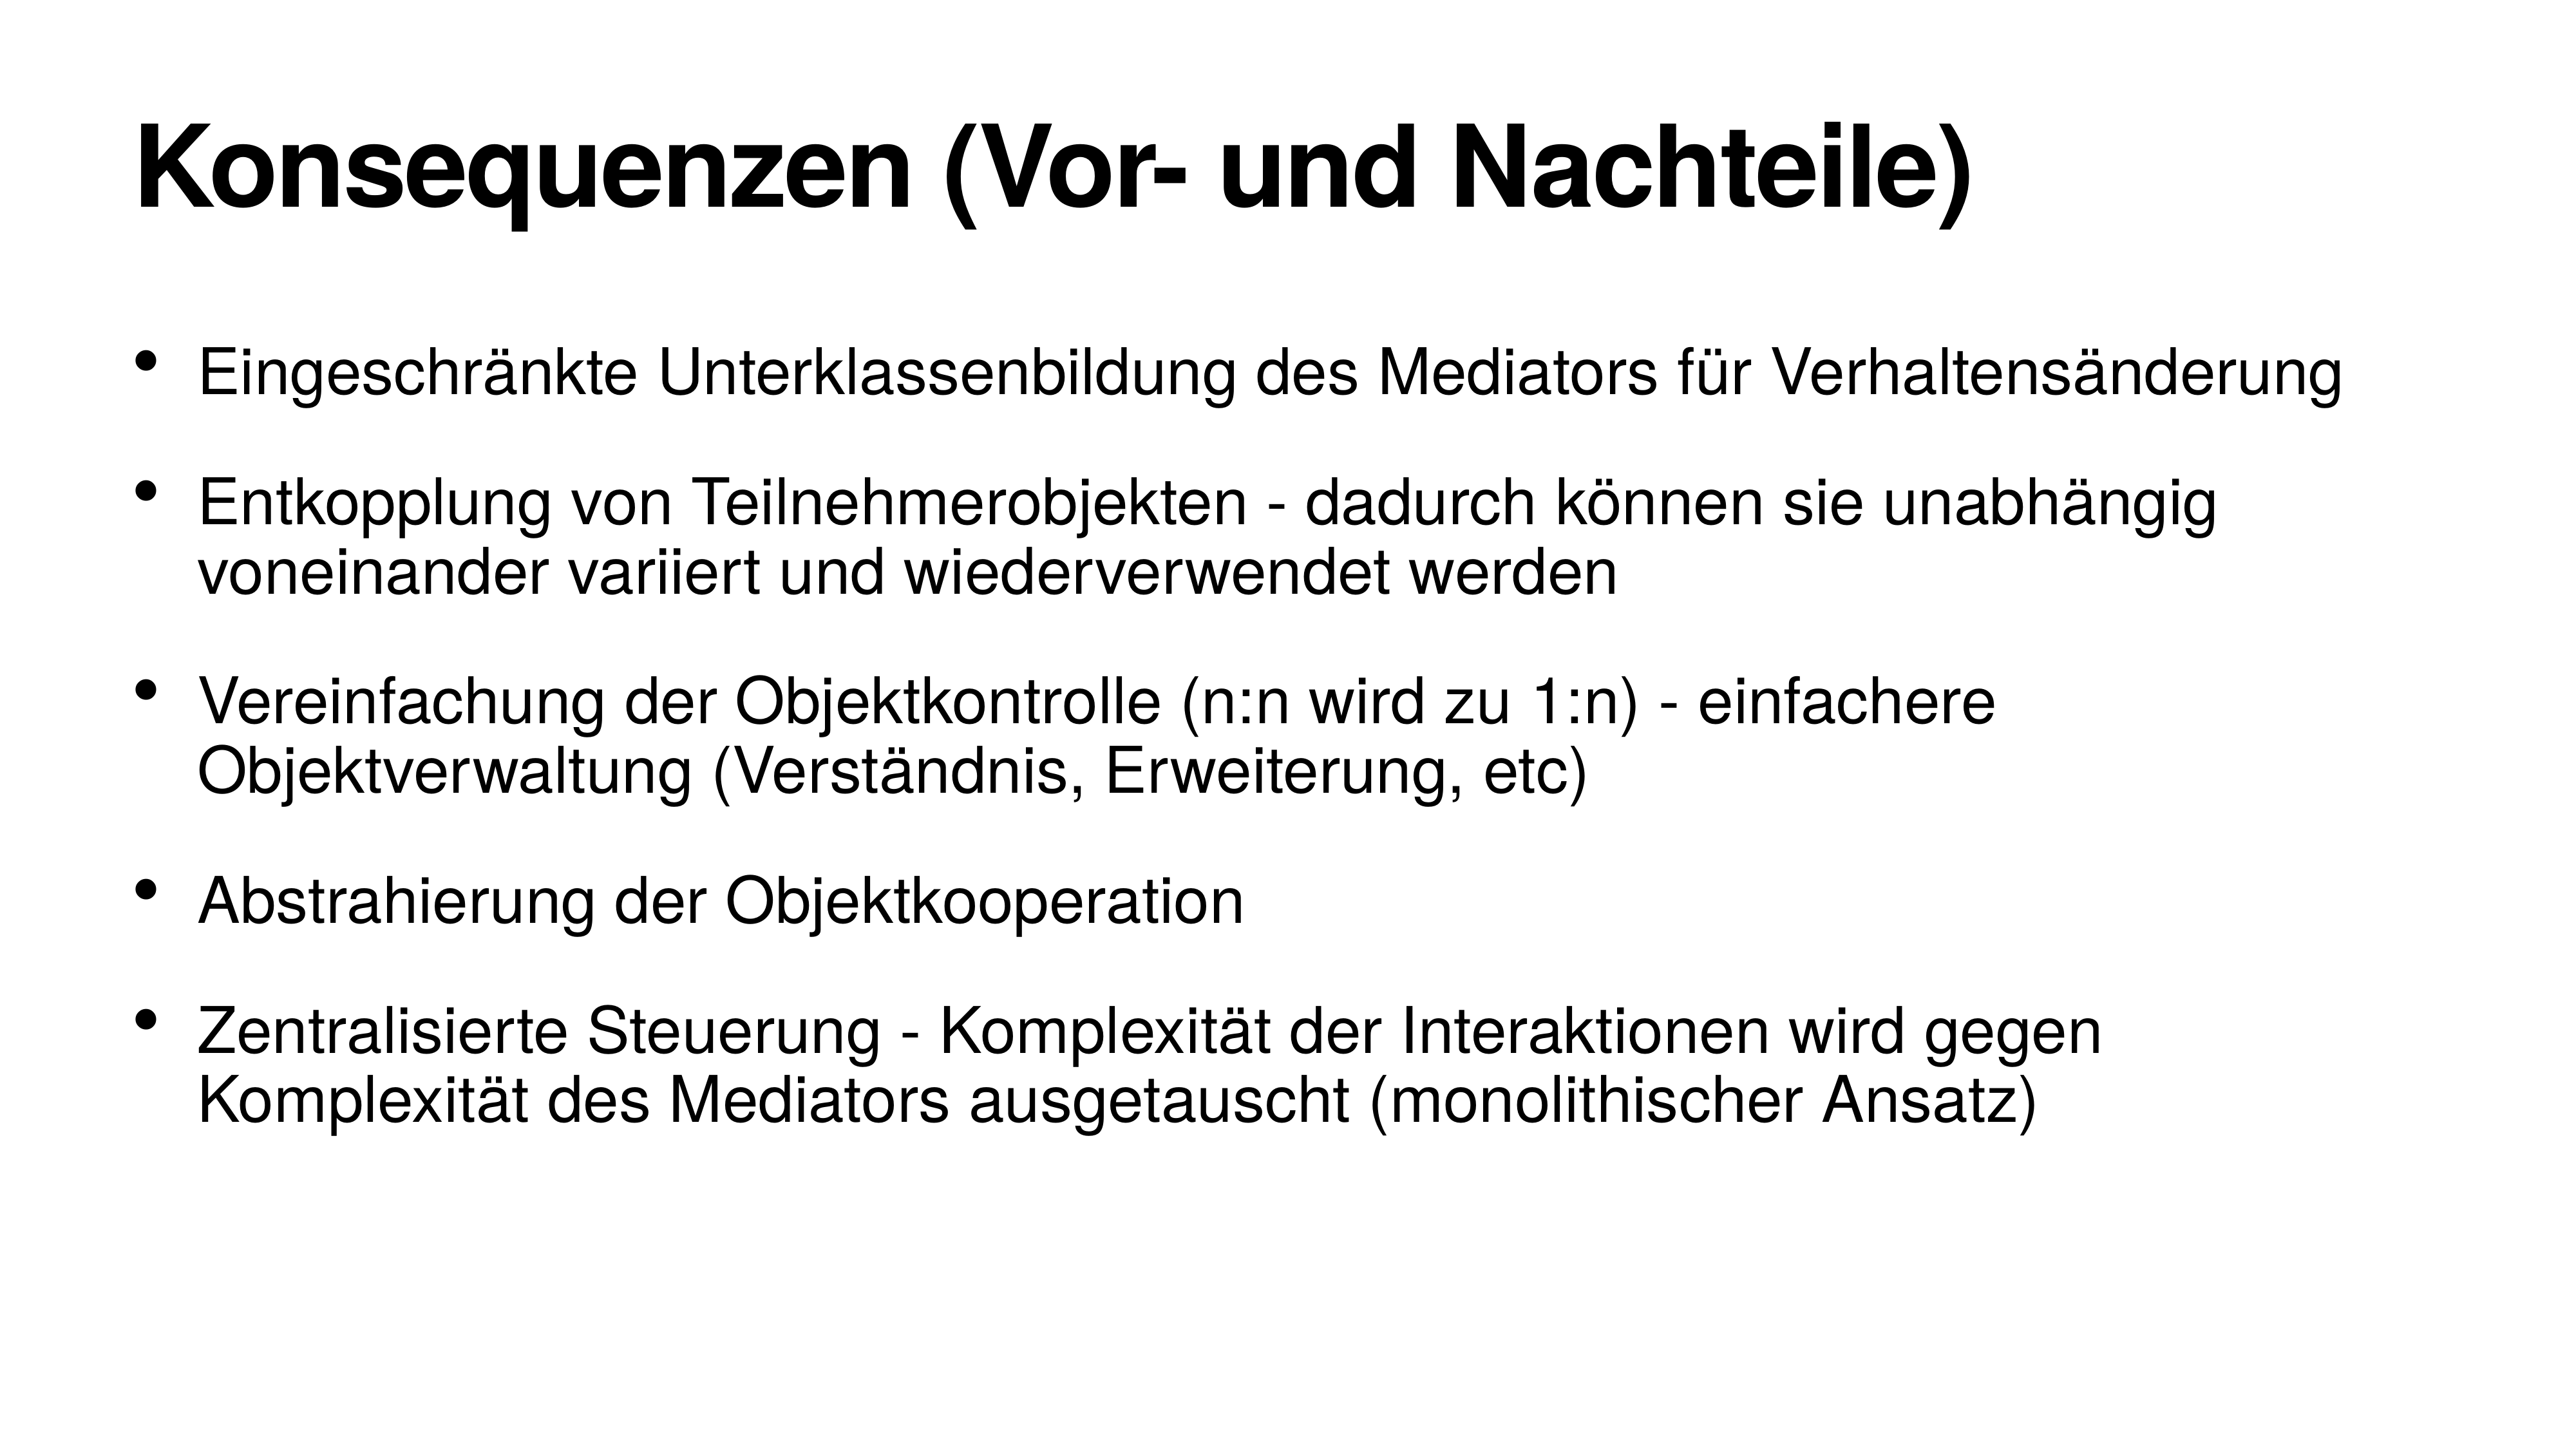

# Konsequenzen (Vor- und Nachteile)
Eingeschränkte Unterklassenbildung des Mediators für Verhaltensänderung
Entkopplung von Teilnehmerobjekten - dadurch können sie unabhängig voneinander variiert und wiederverwendet werden
Vereinfachung der Objektkontrolle (n:n wird zu 1:n) - einfachere Objektverwaltung (Verständnis, Erweiterung, etc)
Abstrahierung der Objektkooperation
Zentralisierte Steuerung - Komplexität der Interaktionen wird gegen Komplexität des Mediators ausgetauscht (monolithischer Ansatz)